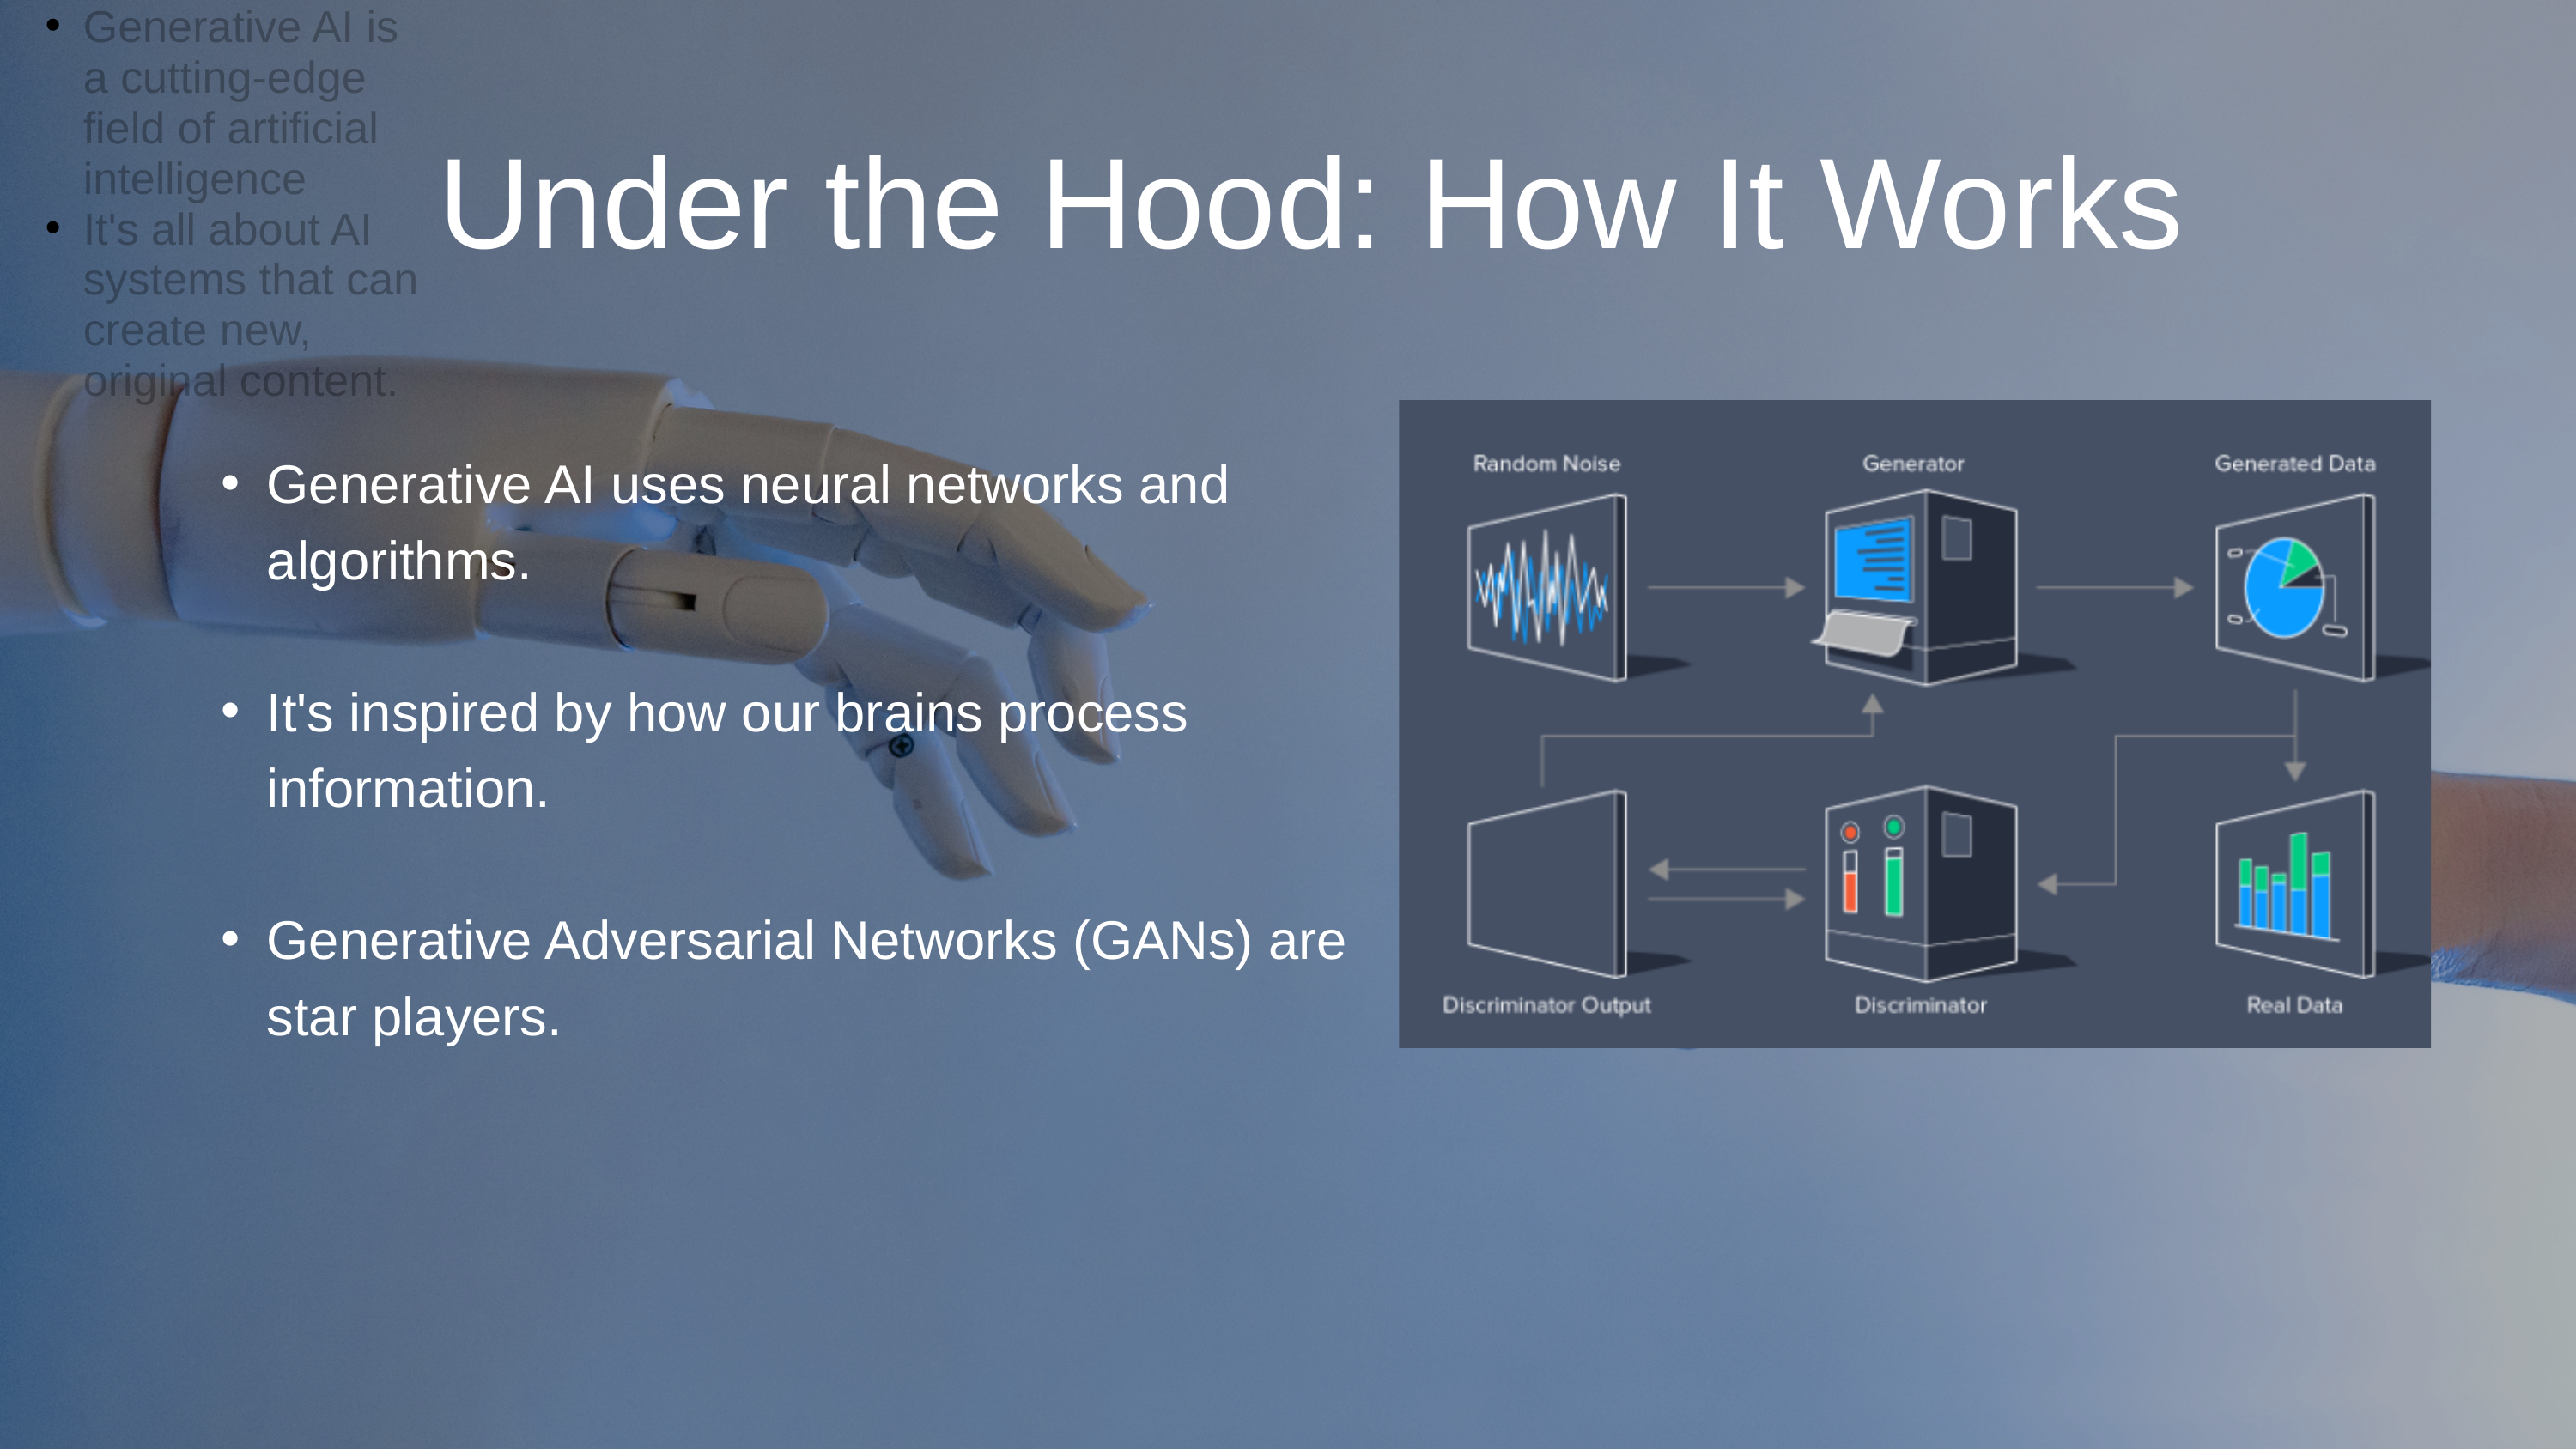

Generative AI is a cutting-edge field of artificial intelligence
It's all about AI systems that can create new, original content.
Under the Hood: How It Works

Generative AI uses neural networks and algorithms.

It's inspired by how our brains process information.

Generative Adversarial Networks (GANs) are star players.